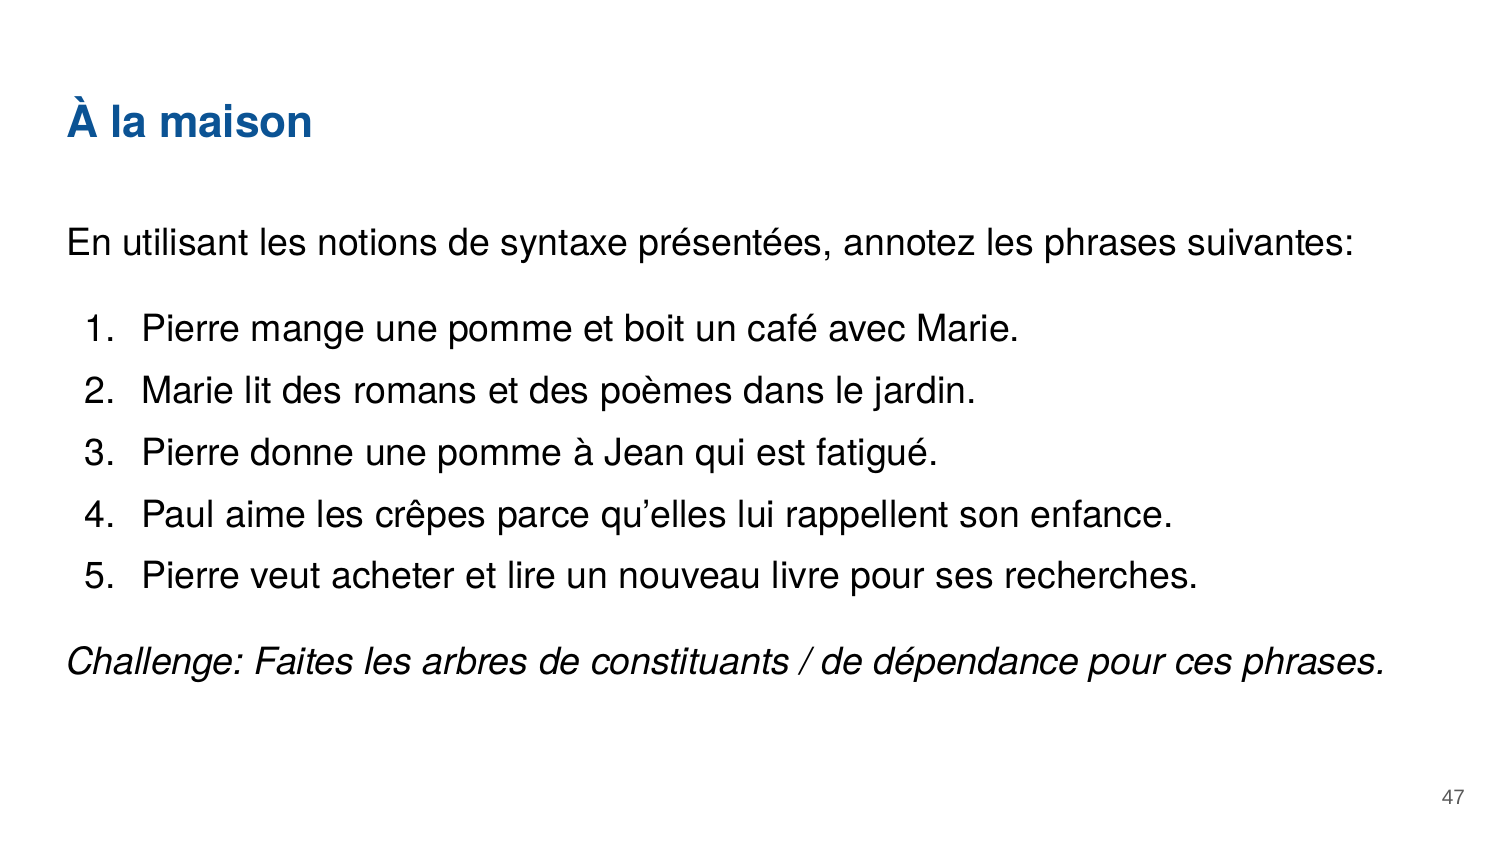

# À la maison
En utilisant les notions de syntaxe présentées, annotez les phrases suivantes:
Pierre mange une pomme et boit un café avec Marie.
Marie lit des romans et des poèmes dans le jardin.
Pierre donne une pomme à Jean qui est fatigué.
Paul aime les crêpes parce qu’elles lui rappellent son enfance.
Pierre veut acheter et lire un nouveau livre pour ses recherches.
Challenge: Faites les arbres de constituants / de dépendance pour ces phrases.
47